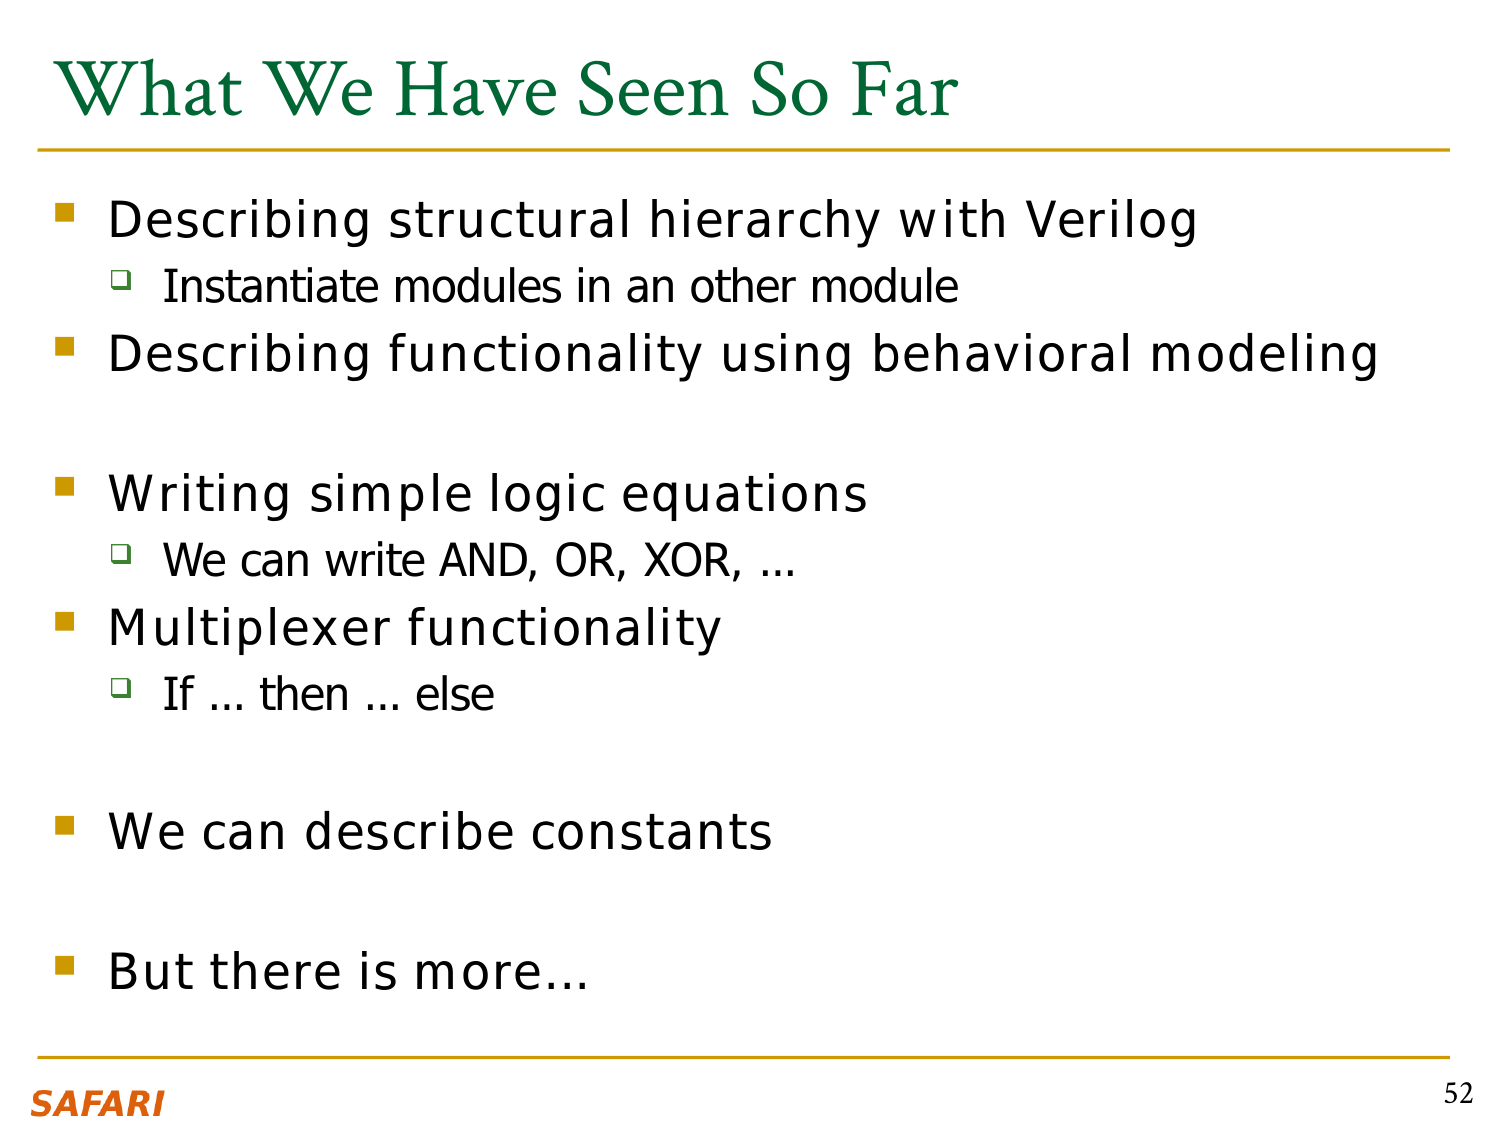

# What We Have Seen So Far
Describing structural hierarchy with Verilog
Instantiate modules in an other module
Describing functionality using behavioral modeling

Writing simple logic equations
We can write AND, OR, XOR, …
Multiplexer functionality
If … then … else

We can describe constants

But there is more...

52